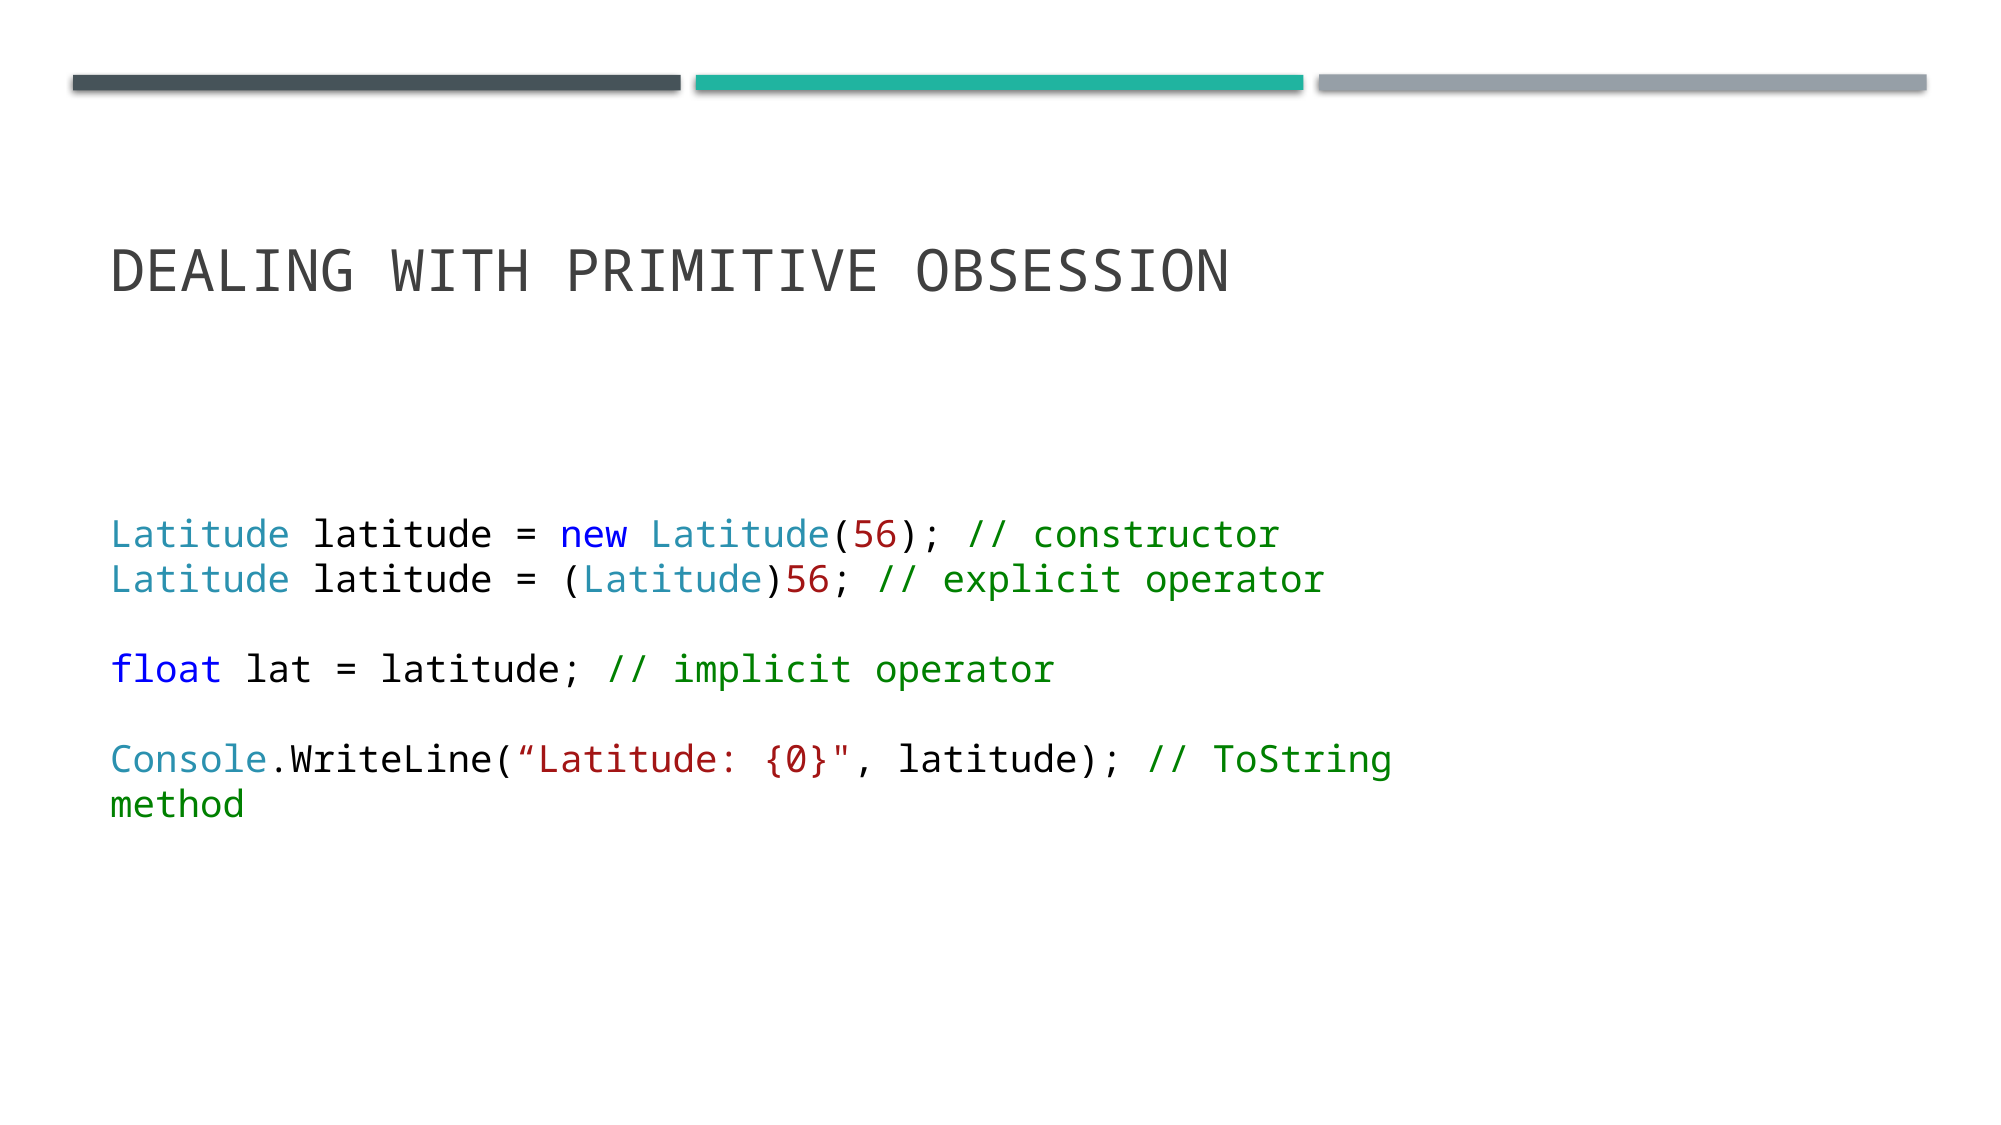

# Dealing with primitive obsession
Latitude latitude = new Latitude(56); // constructor
Latitude latitude = (Latitude)56; // explicit operator

float lat = latitude; // implicit operator

Console.WriteLine(“Latitude: {0}", latitude); // ToString method